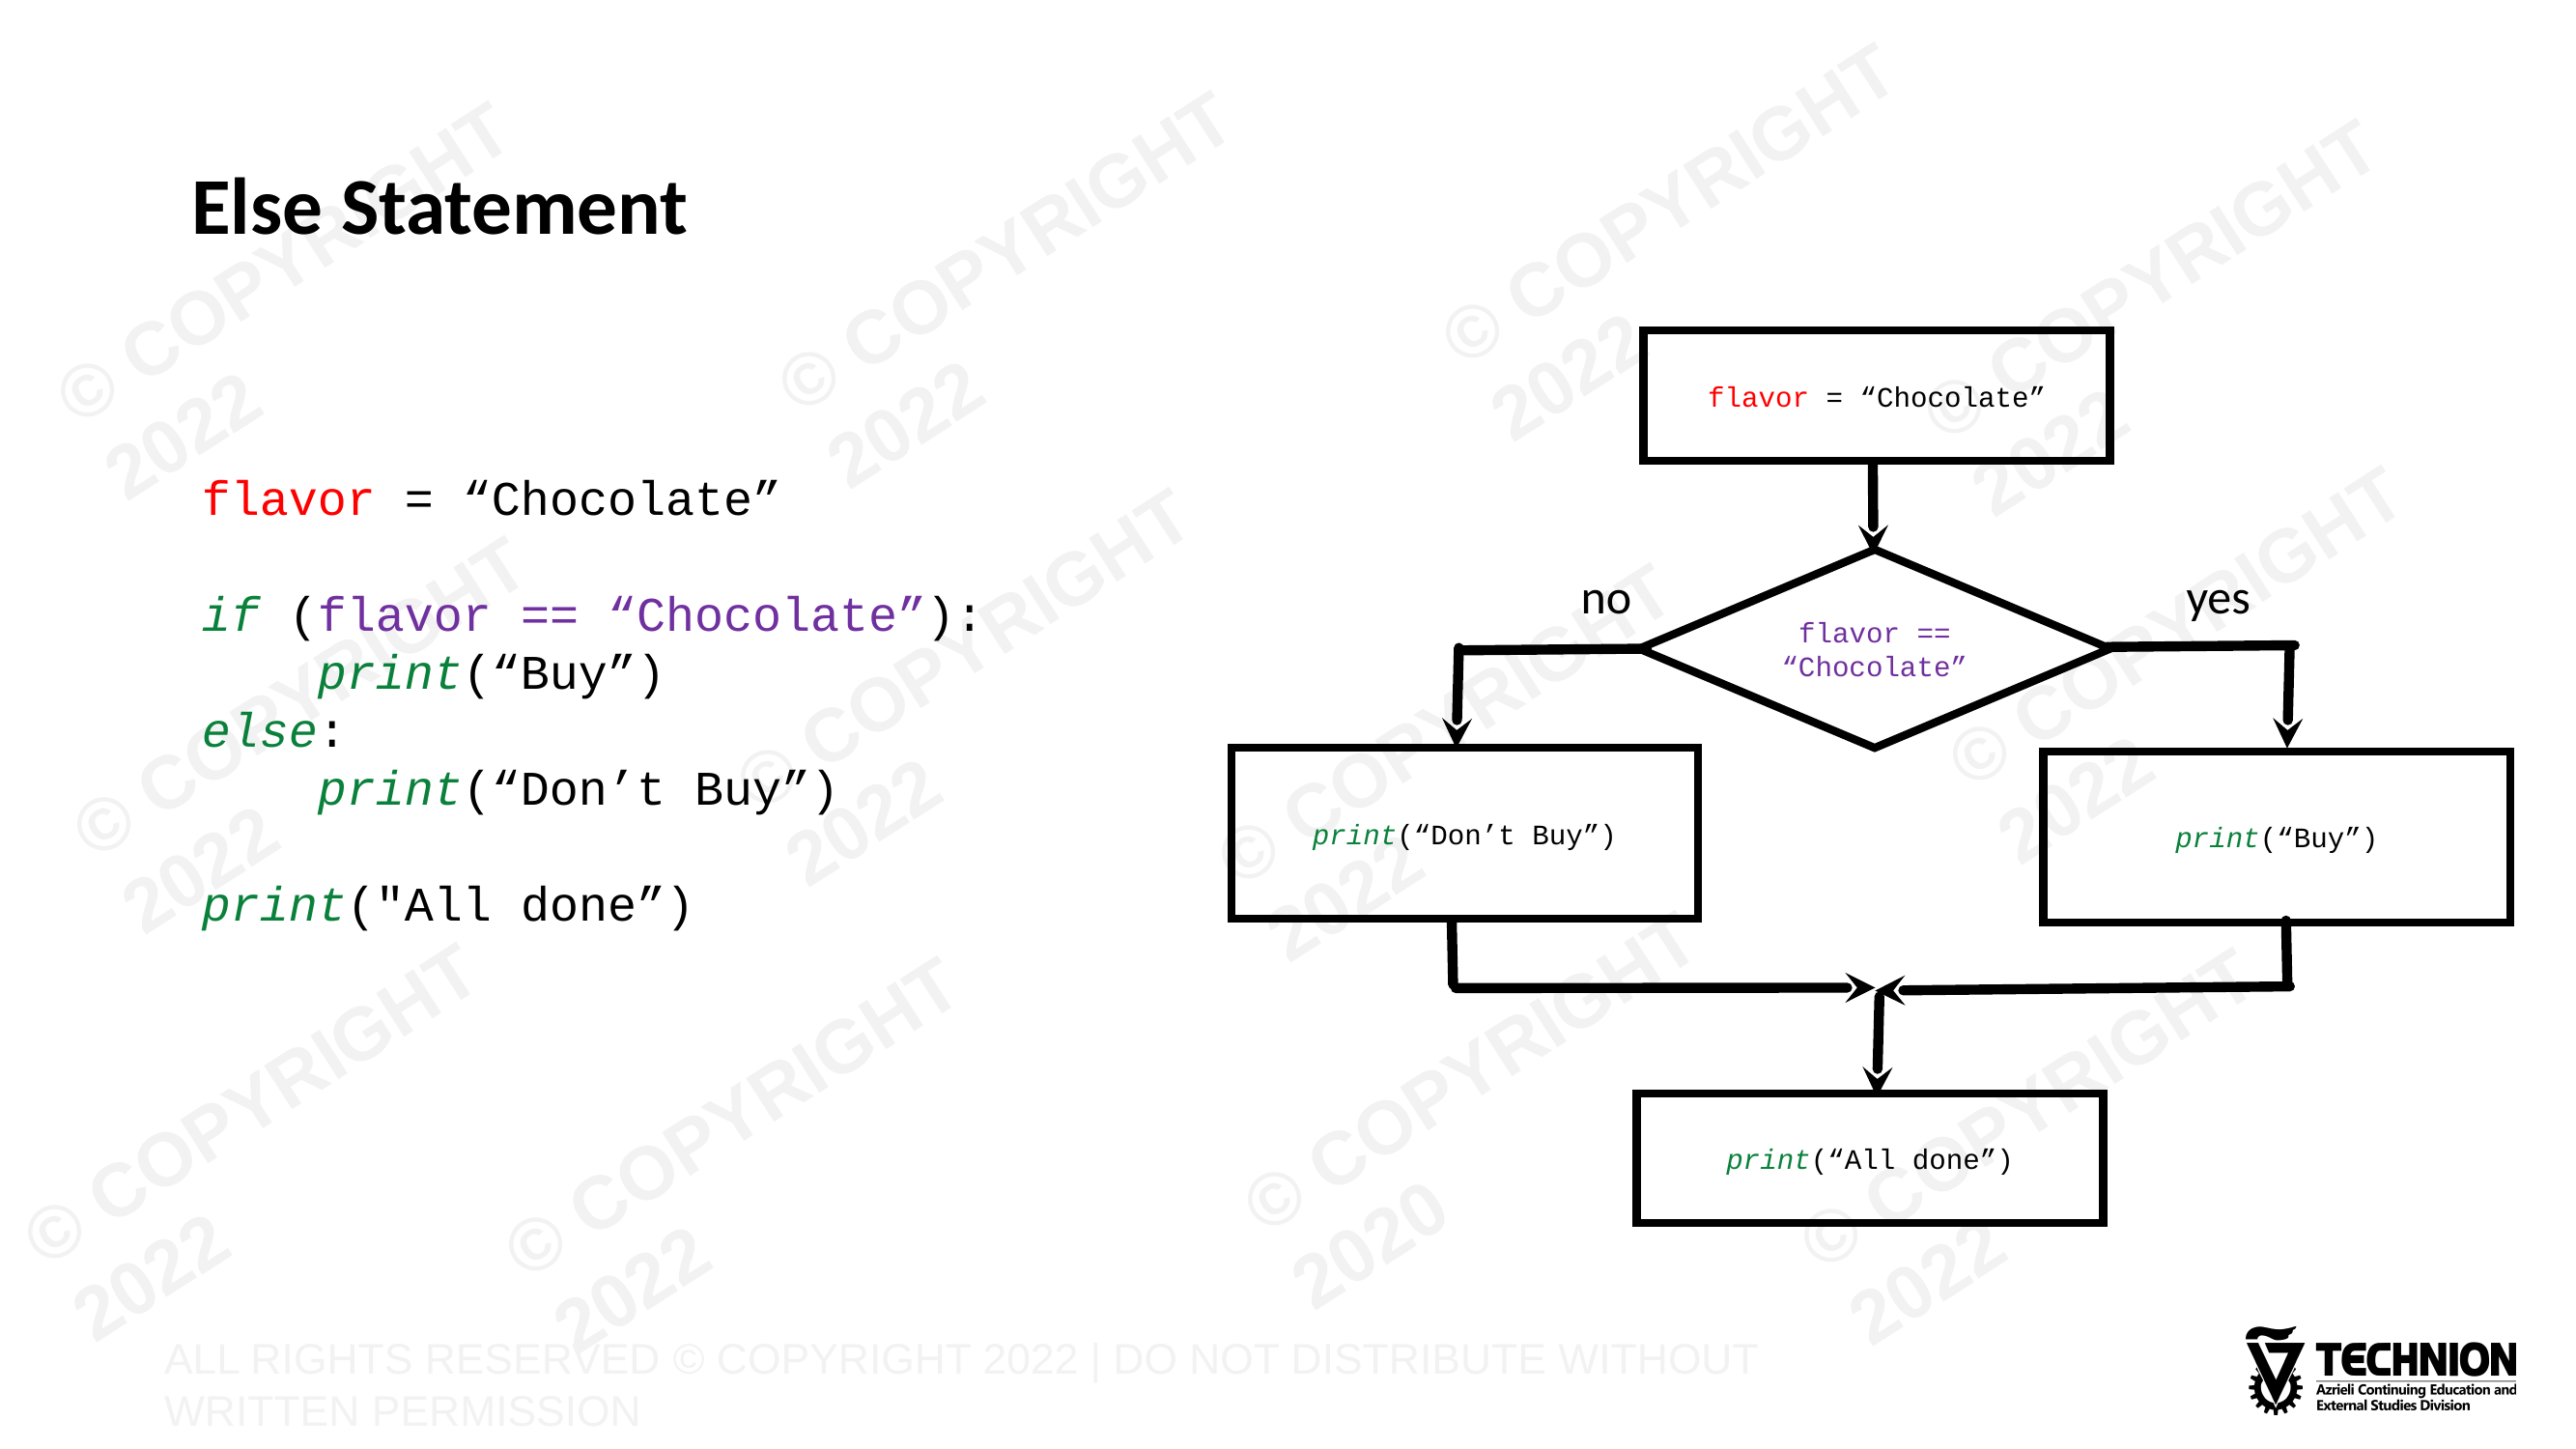

# Else Statement
flavor = “Chocolate”

if (flavor == “Chocolate”):
    print(“Buy”)
else:
    print(“Don’t Buy”)

print("All done”)
flavor = “Chocolate”
flavor == “Chocolate”
no
yes
print(“Don’t Buy”)
print(“Buy”)
print(“All done”)